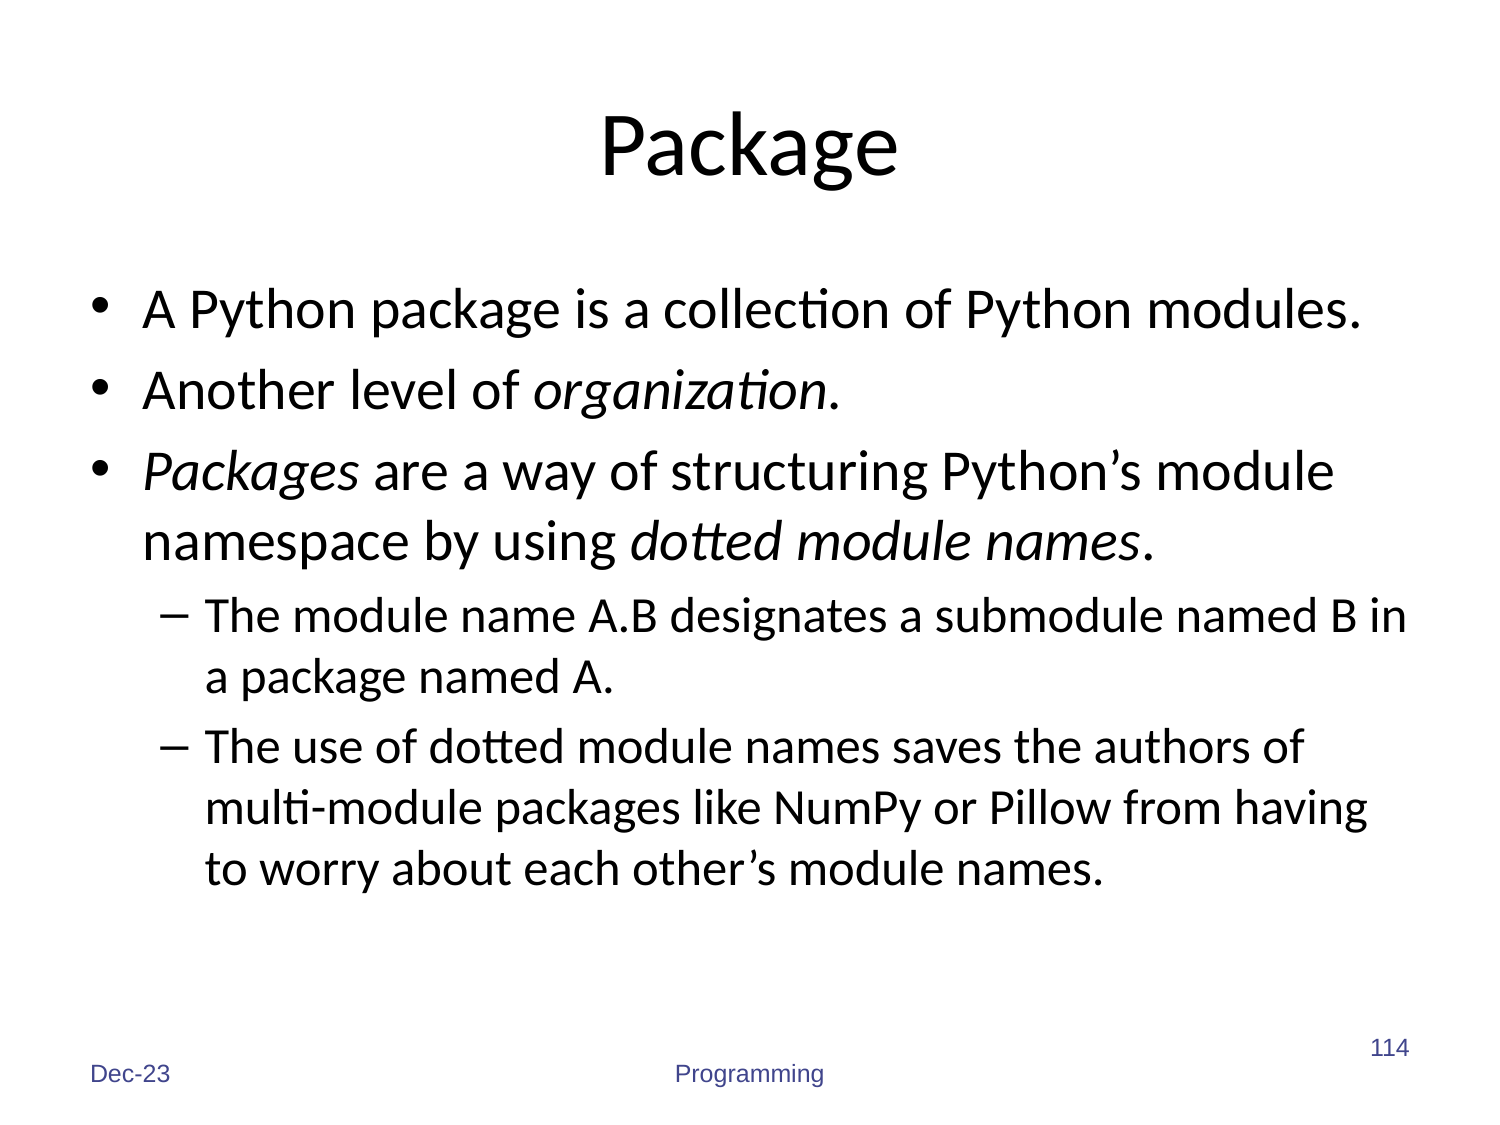

# Package
A Python package is a collection of Python modules.
Another level of organization.
Packages are a way of structuring Python’s module namespace by using dotted module names.
The module name A.B designates a submodule named B in a package named A.
The use of dotted module names saves the authors of multi-module packages like NumPy or Pillow from having to worry about each other’s module names.
114
Dec-23
Programming